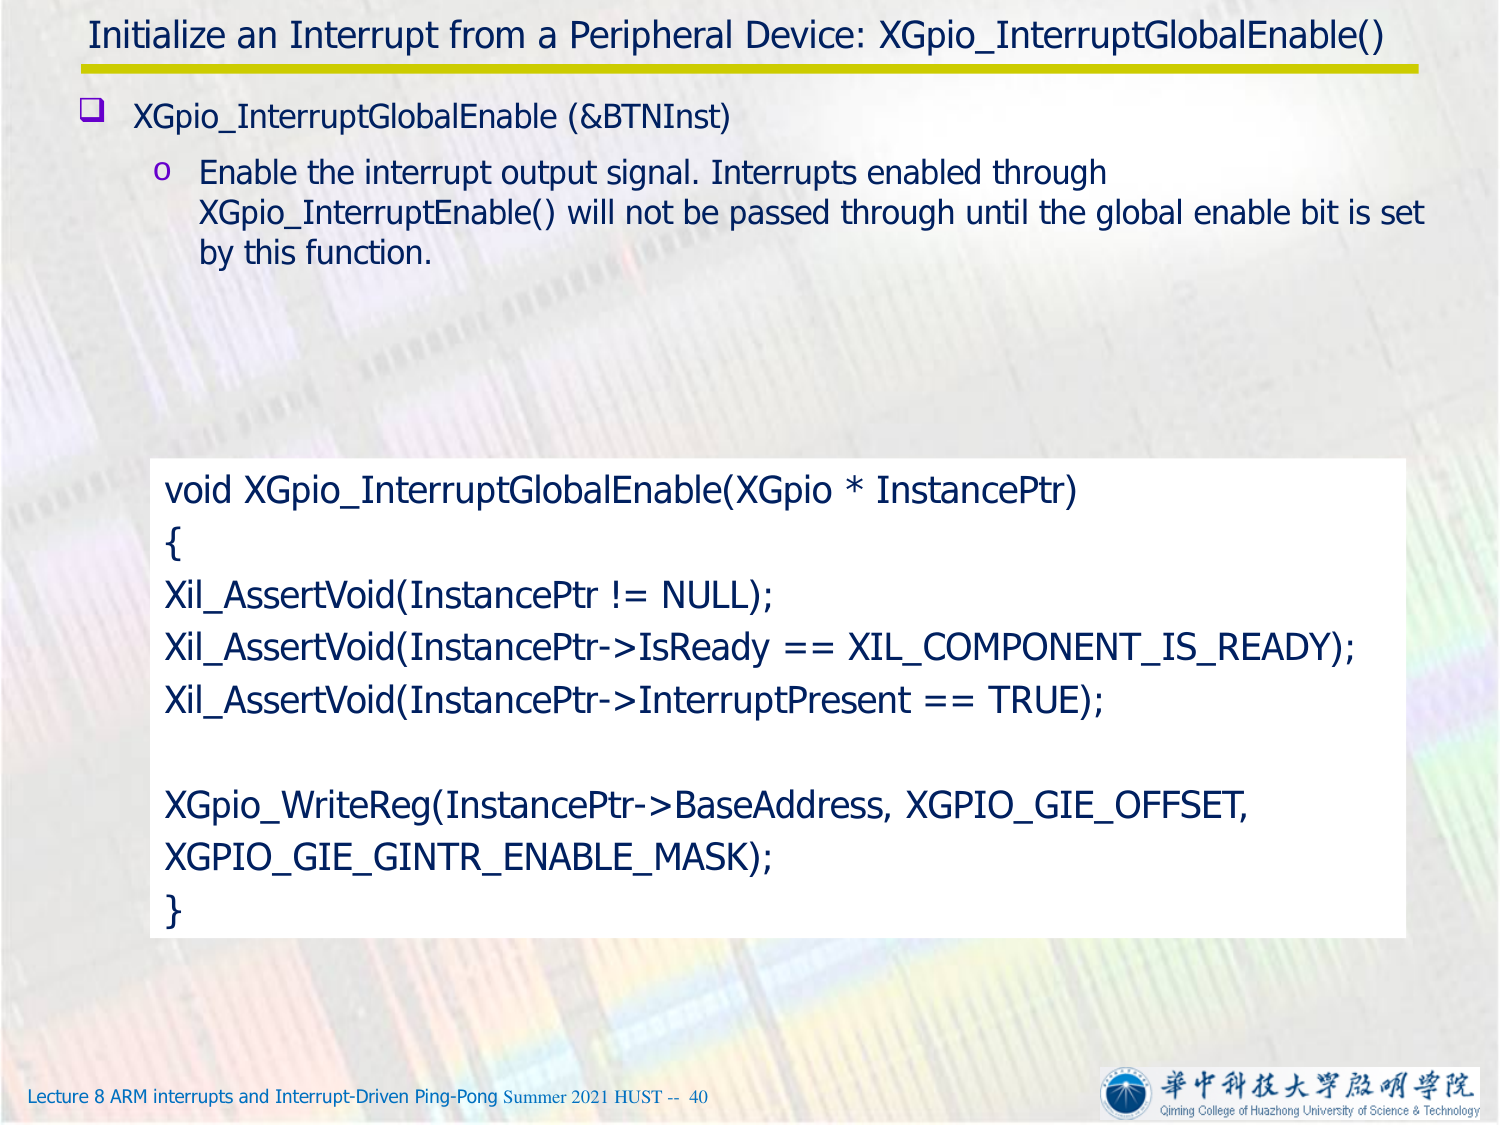

# Initialize an Interrupt from a Peripheral Device: XGpio_InterruptGlobalEnable()
XGpio_InterruptGlobalEnable (&BTNInst)
Enable the interrupt output signal. Interrupts enabled through XGpio_InterruptEnable() will not be passed through until the global enable bit is set by this function.
void XGpio_InterruptGlobalEnable(XGpio * InstancePtr)
{
Xil_AssertVoid(InstancePtr != NULL);
Xil_AssertVoid(InstancePtr->IsReady == XIL_COMPONENT_IS_READY);
Xil_AssertVoid(InstancePtr->InterruptPresent == TRUE);

XGpio_WriteReg(InstancePtr->BaseAddress, XGPIO_GIE_OFFSET,
XGPIO_GIE_GINTR_ENABLE_MASK);
}